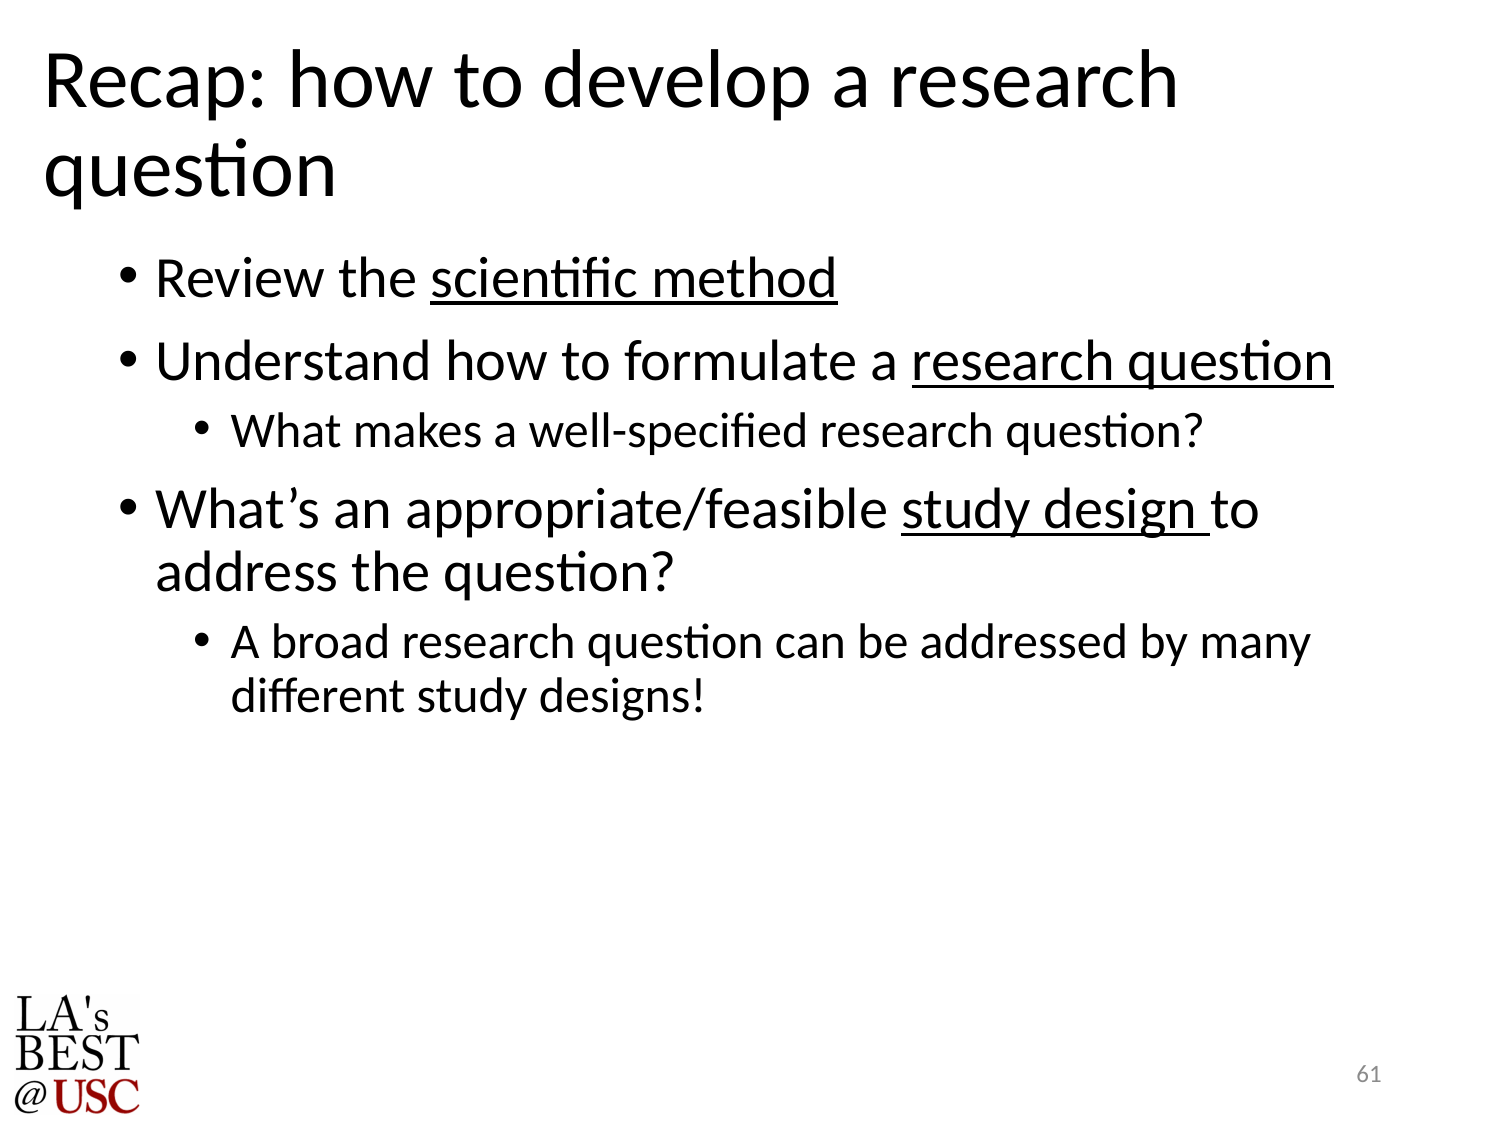

# Recap: how to develop a research question
Review the scientific method
Understand how to formulate a research question
What makes a well-specified research question?
What’s an appropriate/feasible study design to address the question?
A broad research question can be addressed by many different study designs!

61